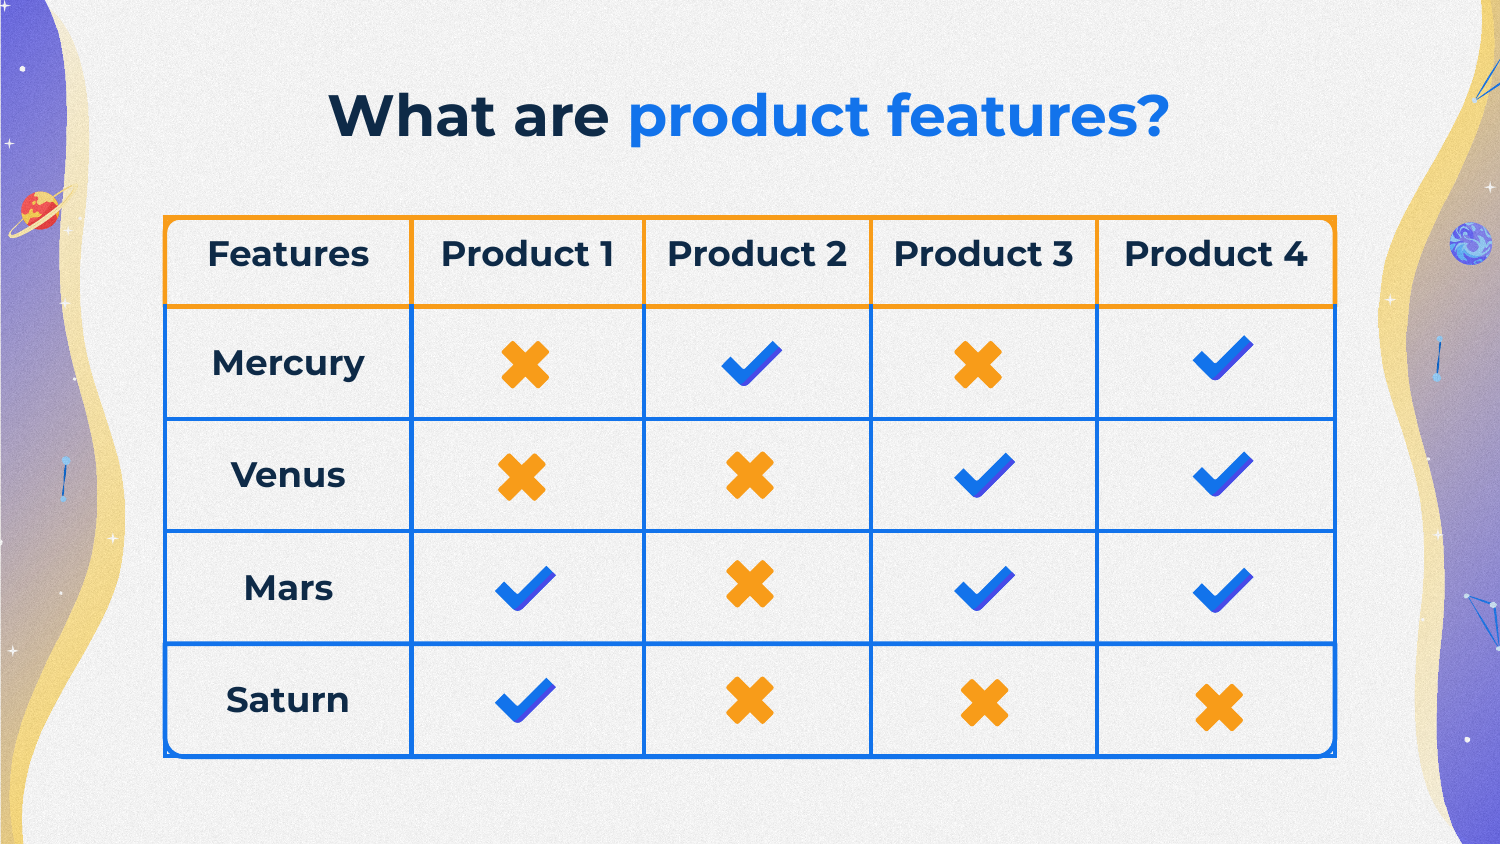

# What are product features?

| Features | Product 1 | Product 2 | Product 3 | Product 4 |
| --- | --- | --- | --- | --- |
| Mercury |  |  |  |  |
| Venus |  |  |  |  |
| Mars |  |  |  |  |
| Saturn |  |  |  |  |